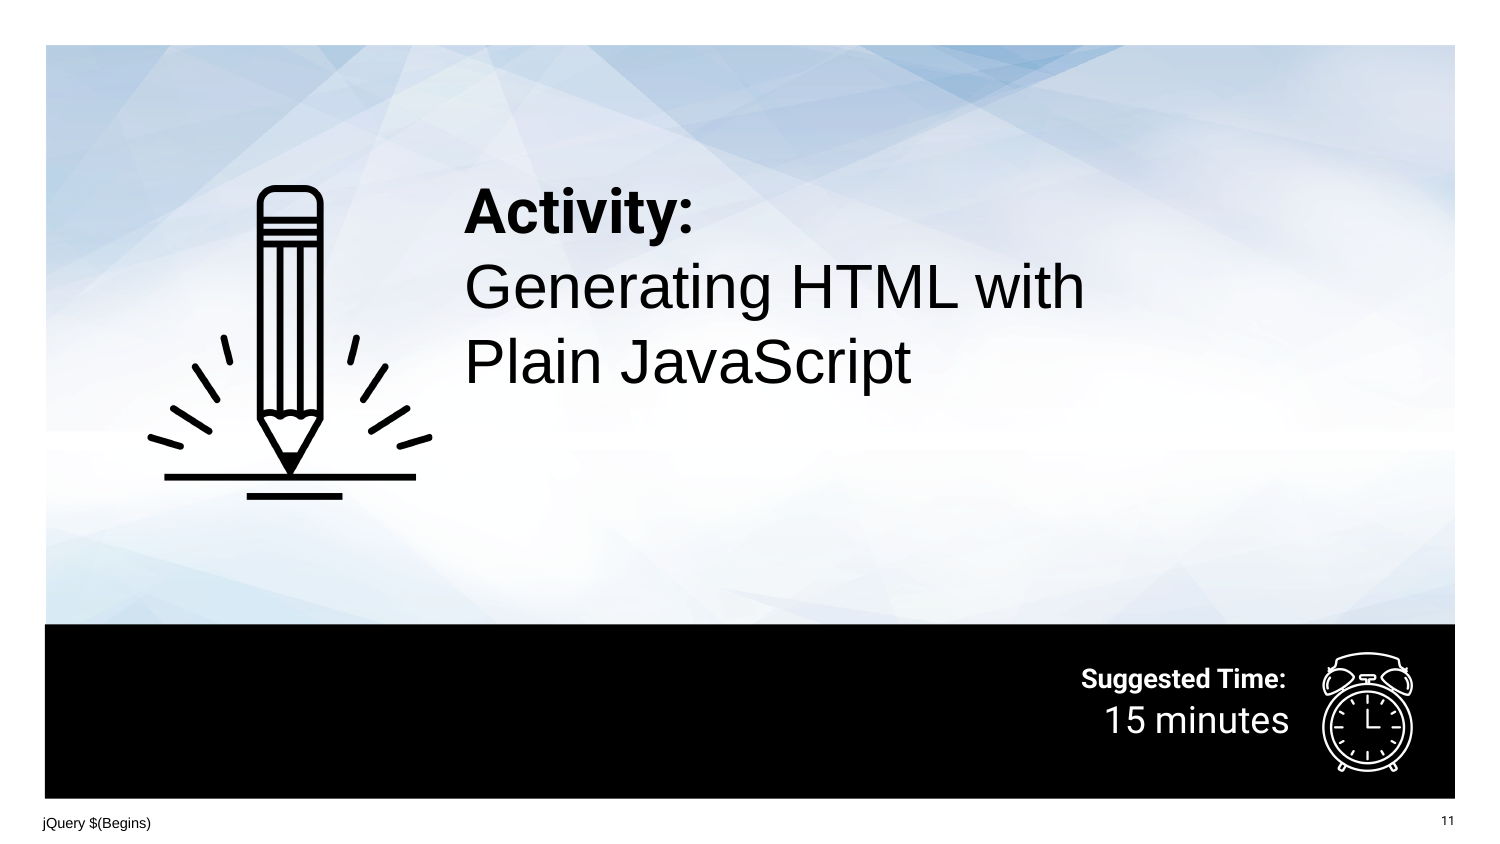

Activity:
Generating HTML with
Plain JavaScript

# 15 minutes
jQuery $(Begins)